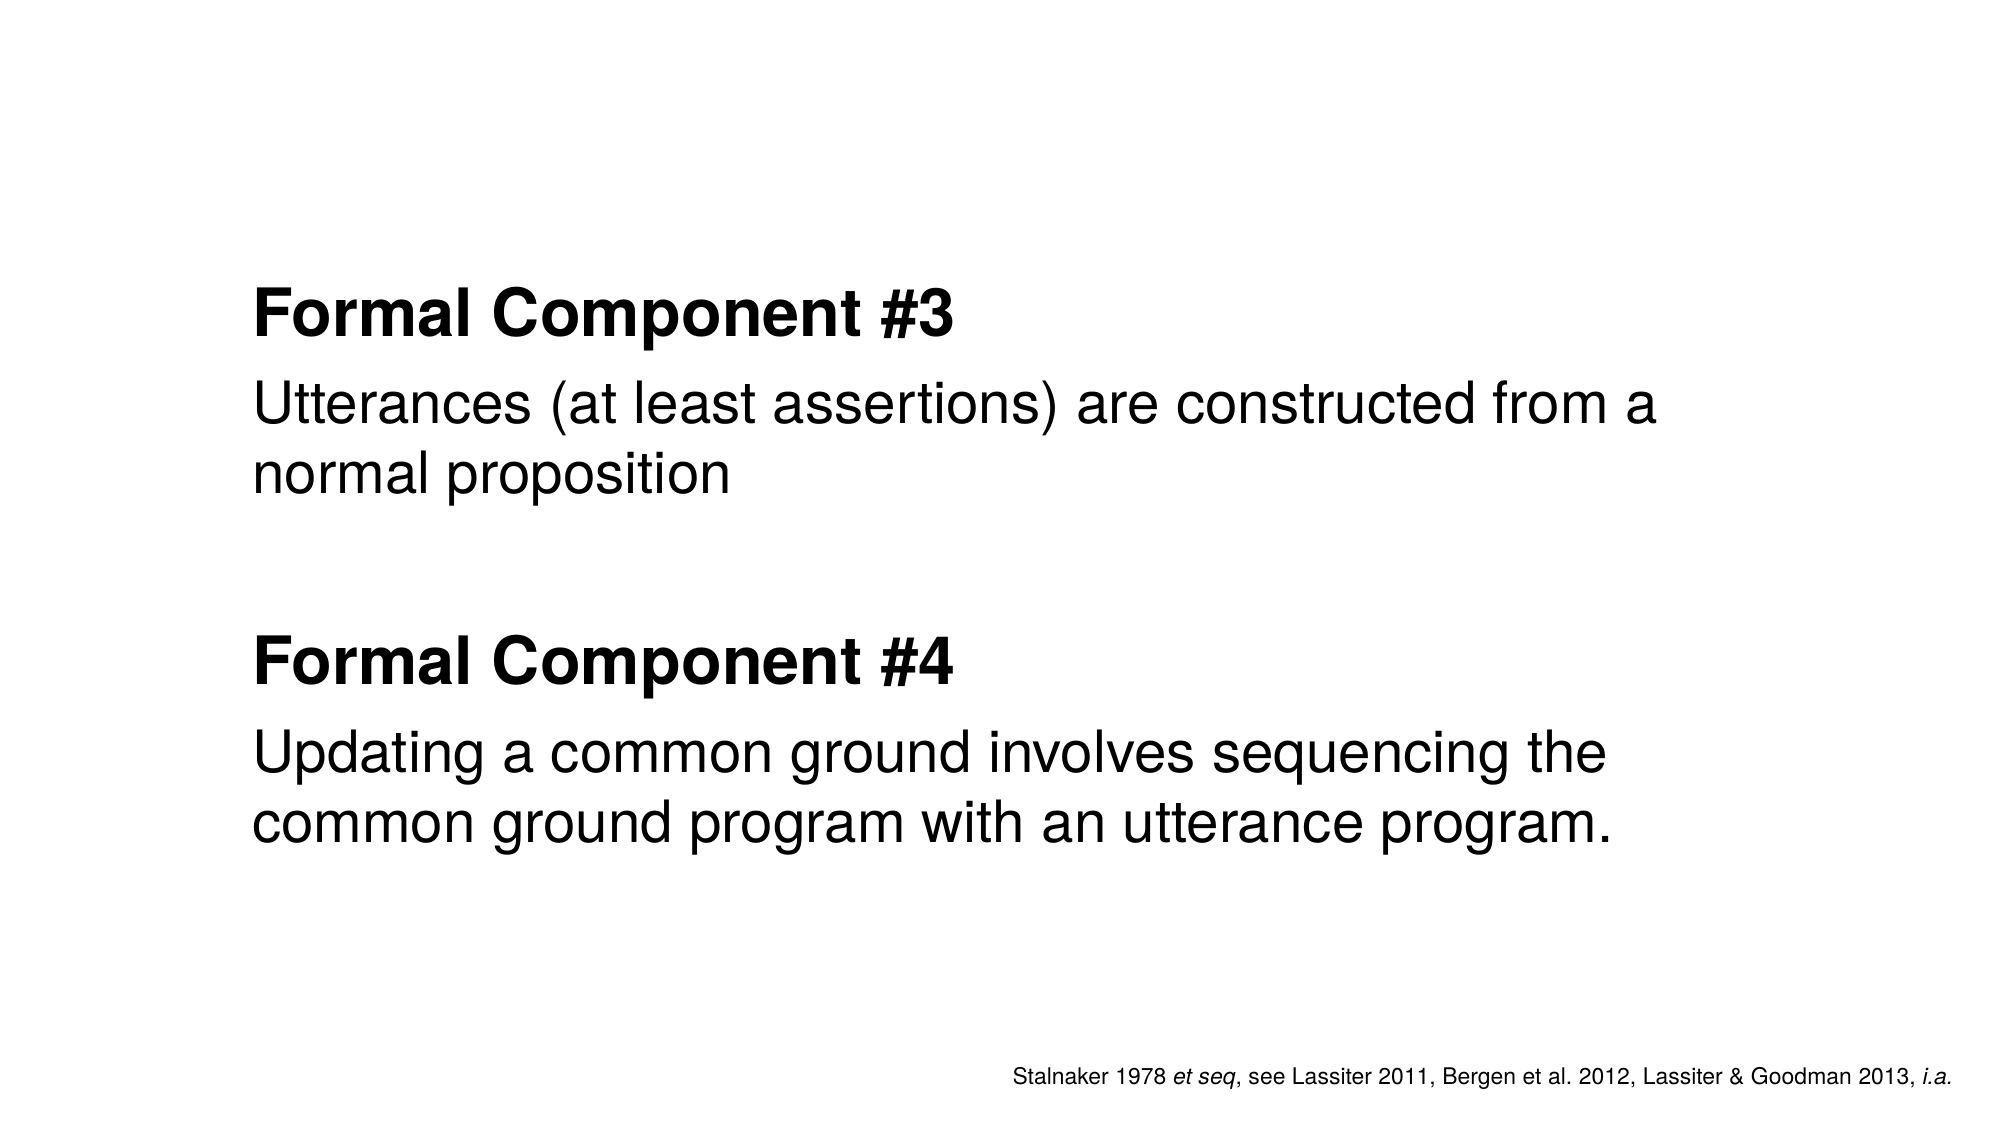

Formal Component #3
Utterances (at least assertions) are constructed from a normal proposition
Formal Component #4
Updating a common ground involves sequencing the common ground program with an utterance program.
Stalnaker 1978 et seq, see Lassiter 2011, Bergen et al. 2012, Lassiter & Goodman 2013, i.a.